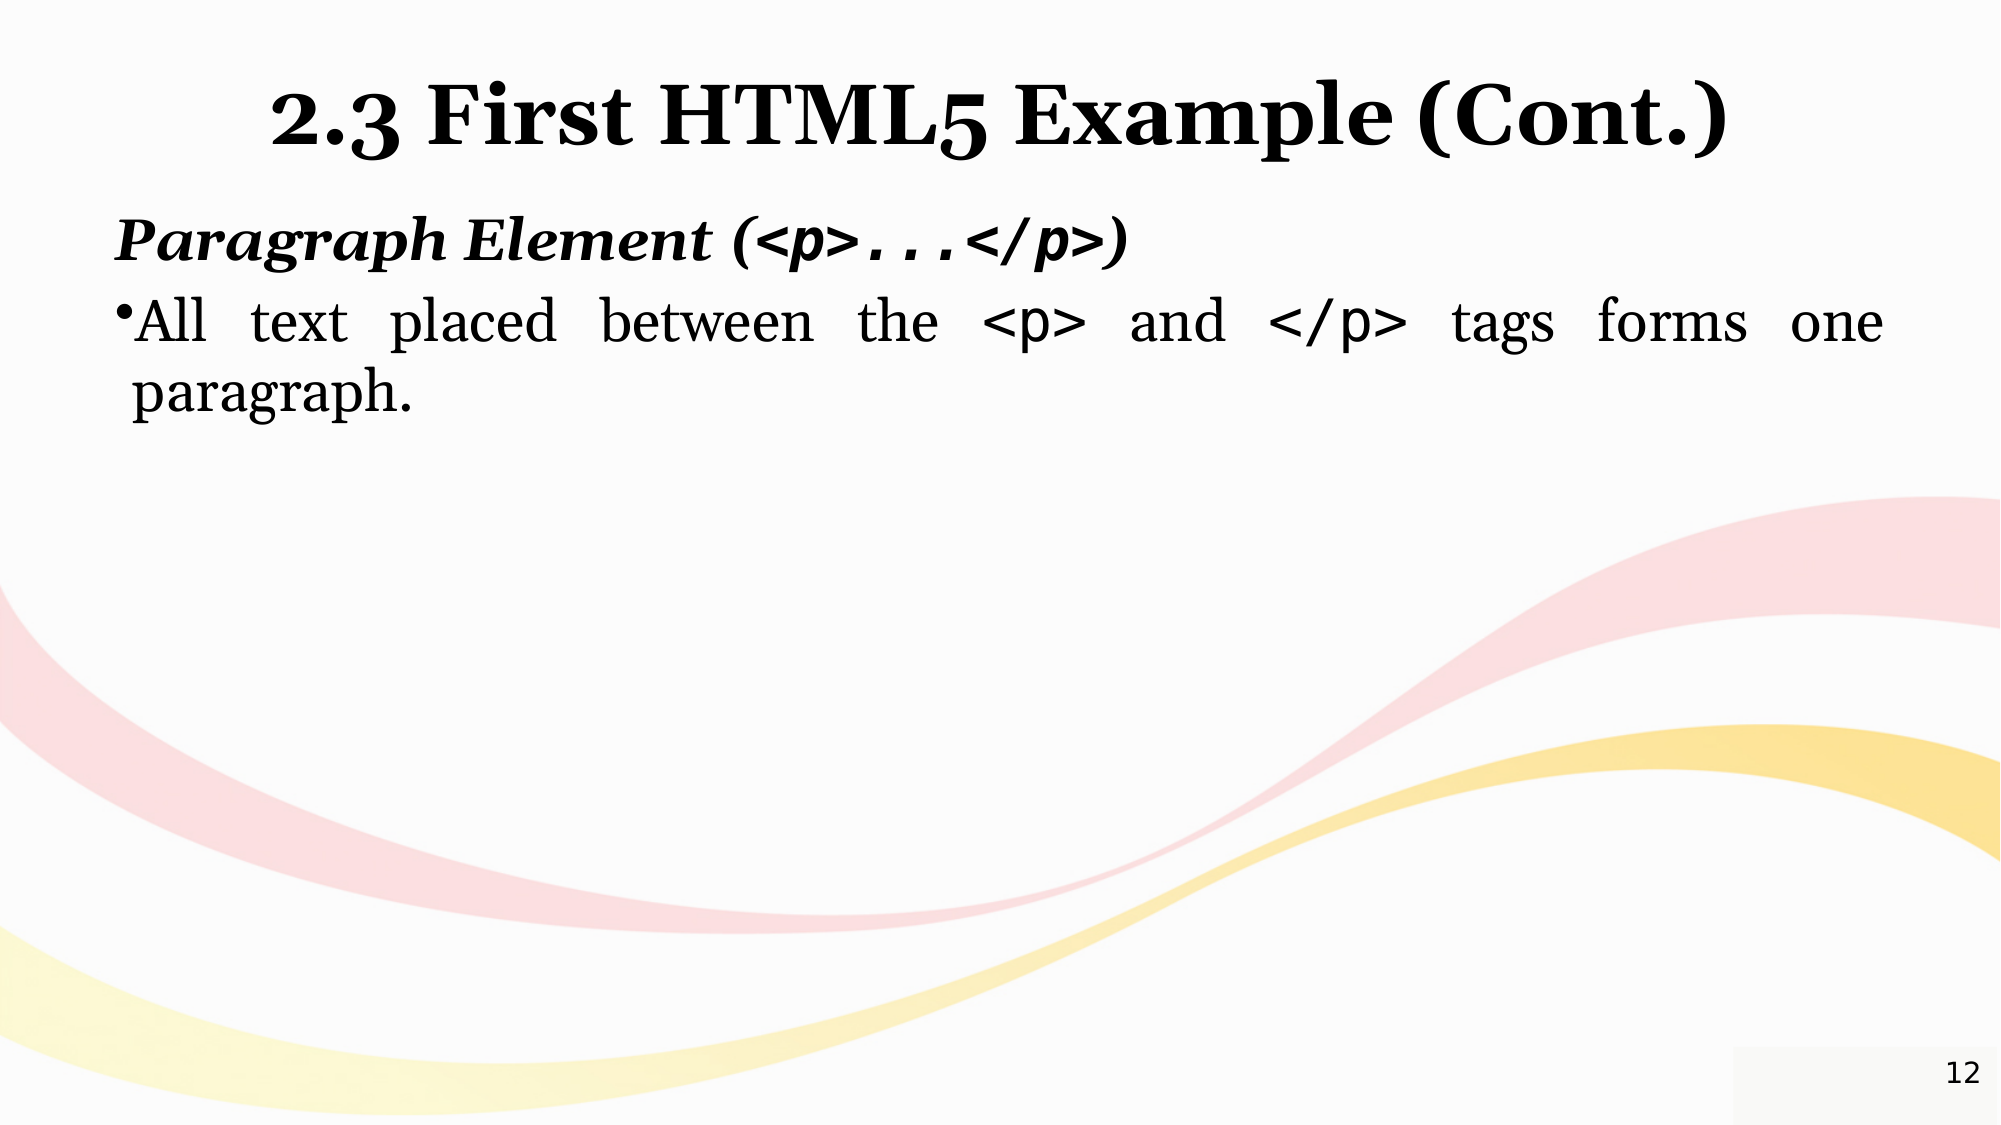

# 2.3 First HTML5 Example (Cont.)
Paragraph Element (<p>...</p>)
All text placed between the <p> and </p> tags forms one paragraph.

12